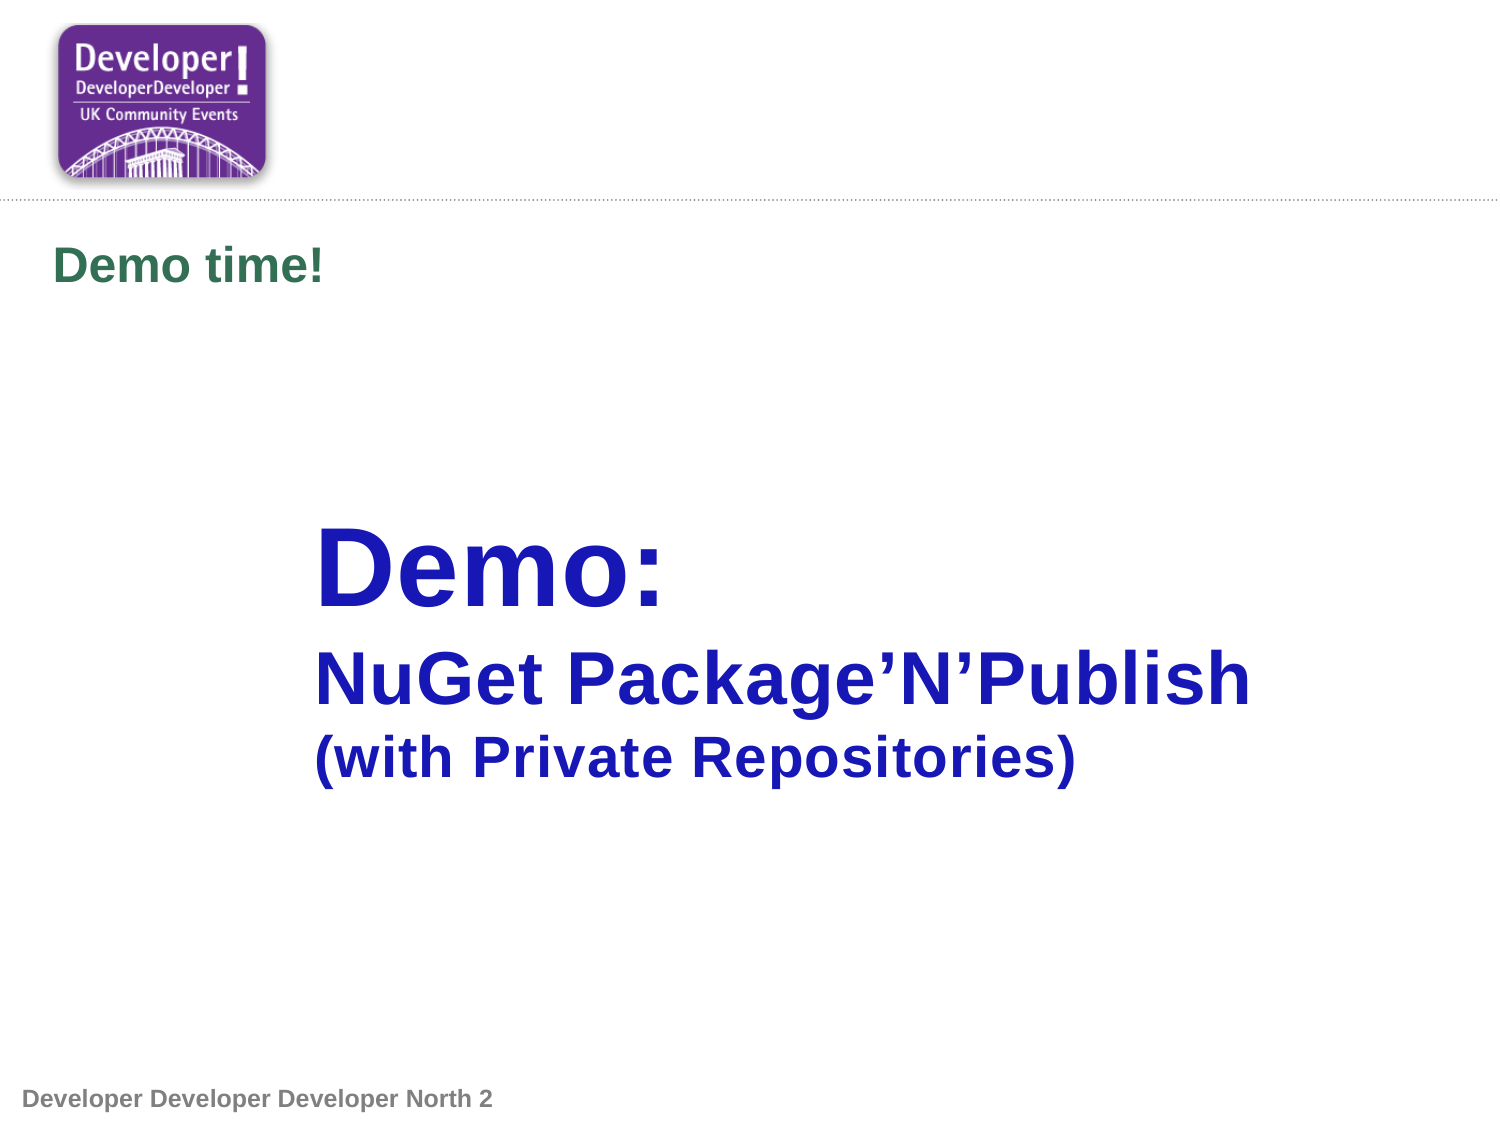

# Demo time!
Demo:
NuGet Package’N’Publish
(with Private Repositories)